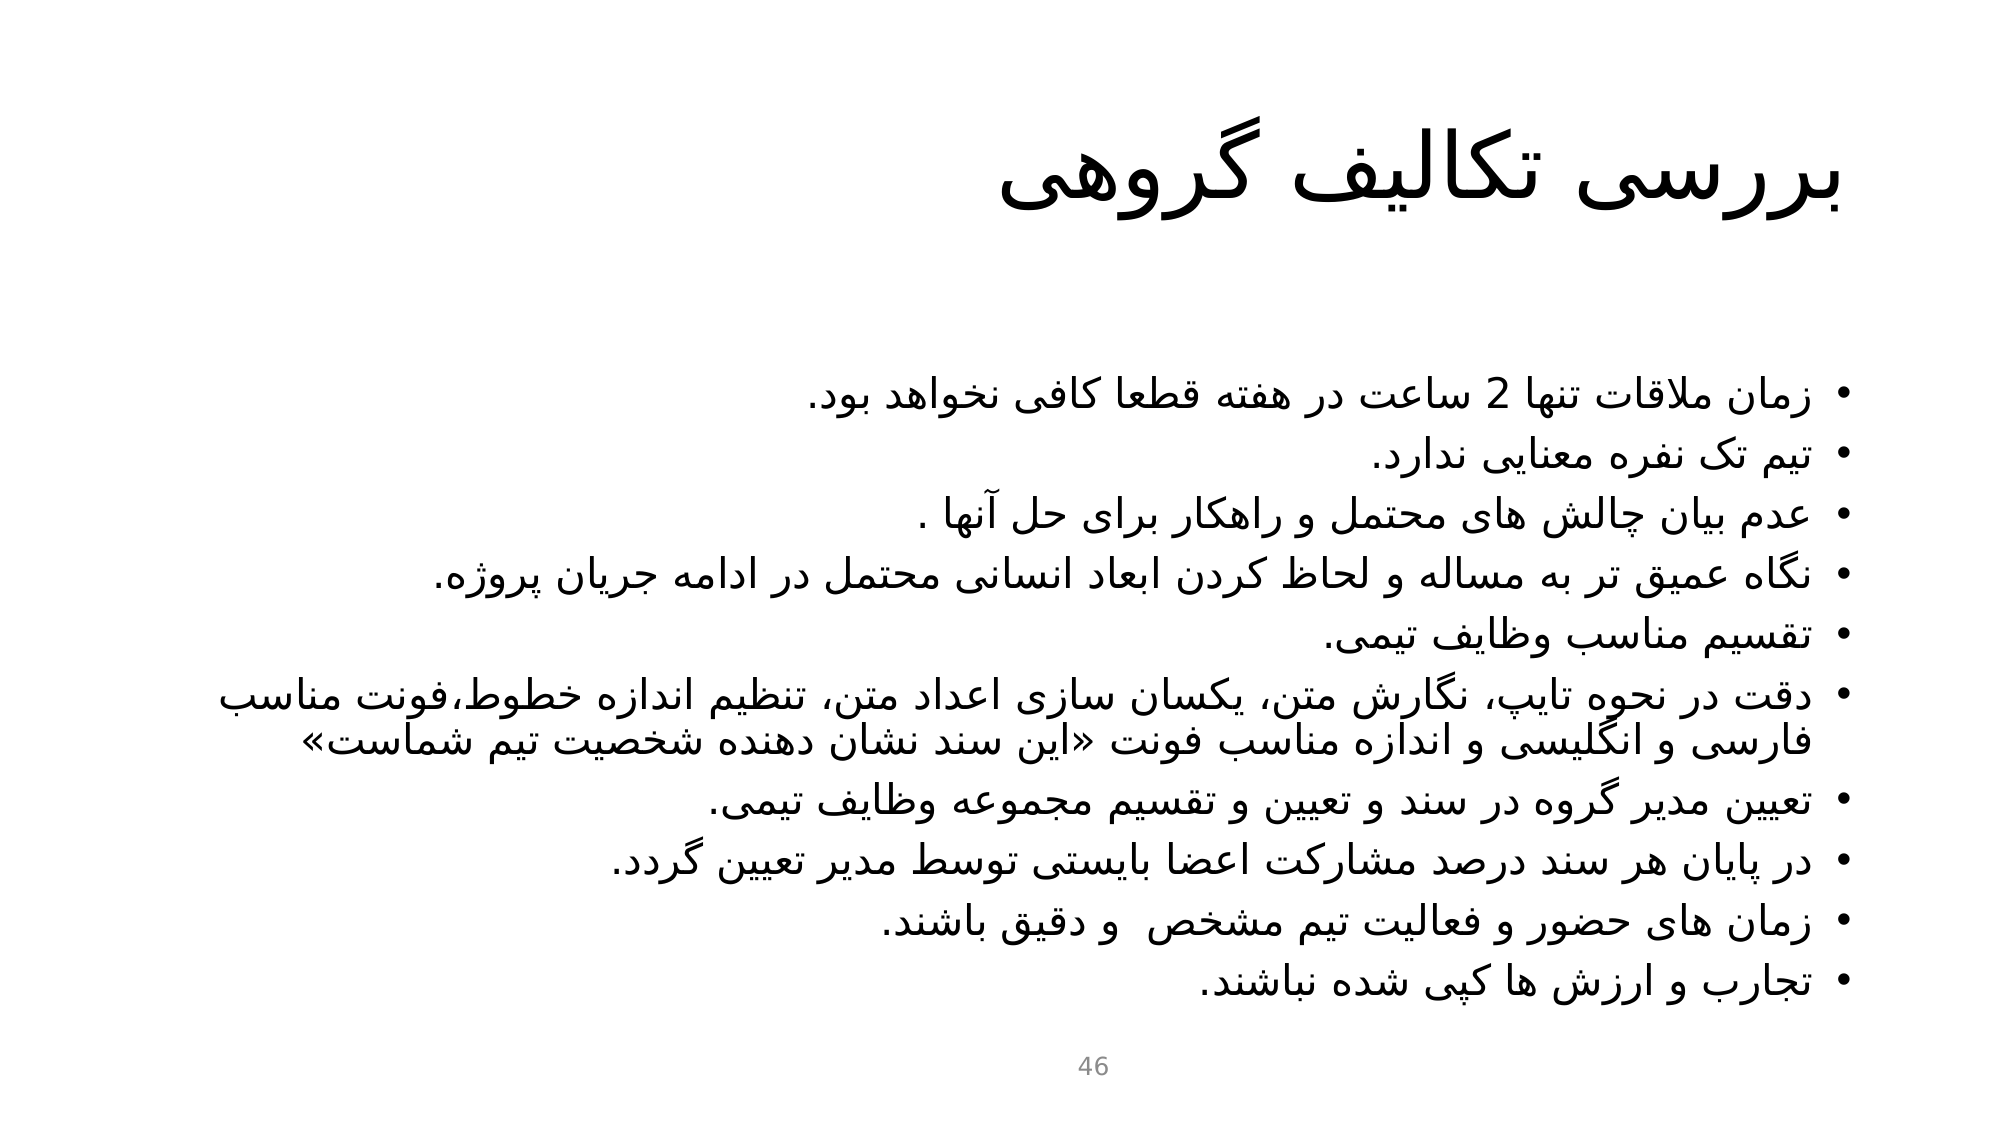

# بررسی تکالیف گروهی

زمان ملاقات تنها 2 ساعت در هفته قطعا کافی نخواهد بود.
تیم تک نفره معنایی ندارد.
عدم بیان چالش های محتمل و راهکار برای حل آنها .
نگاه عمیق تر به مساله و لحاظ کردن ابعاد انسانی محتمل در ادامه جریان پروژه.
تقسیم مناسب وظایف تیمی.
دقت در نحوه تایپ، نگارش متن، یکسان سازی اعداد متن، تنظیم اندازه خطوط،فونت مناسب فارسی و انگلیسی و اندازه مناسب فونت «این سند نشان دهنده شخصیت تیم شماست»
تعیین مدیر گروه در سند و تعیین و تقسیم مجموعه وظایف تیمی.
در پایان هر سند درصد مشارکت اعضا بایستی توسط مدیر تعیین گردد.
زمان های حضور و فعالیت تیم مشخص  و دقیق باشند.
تجارب و ارزش ها کپی شده نباشند.

46